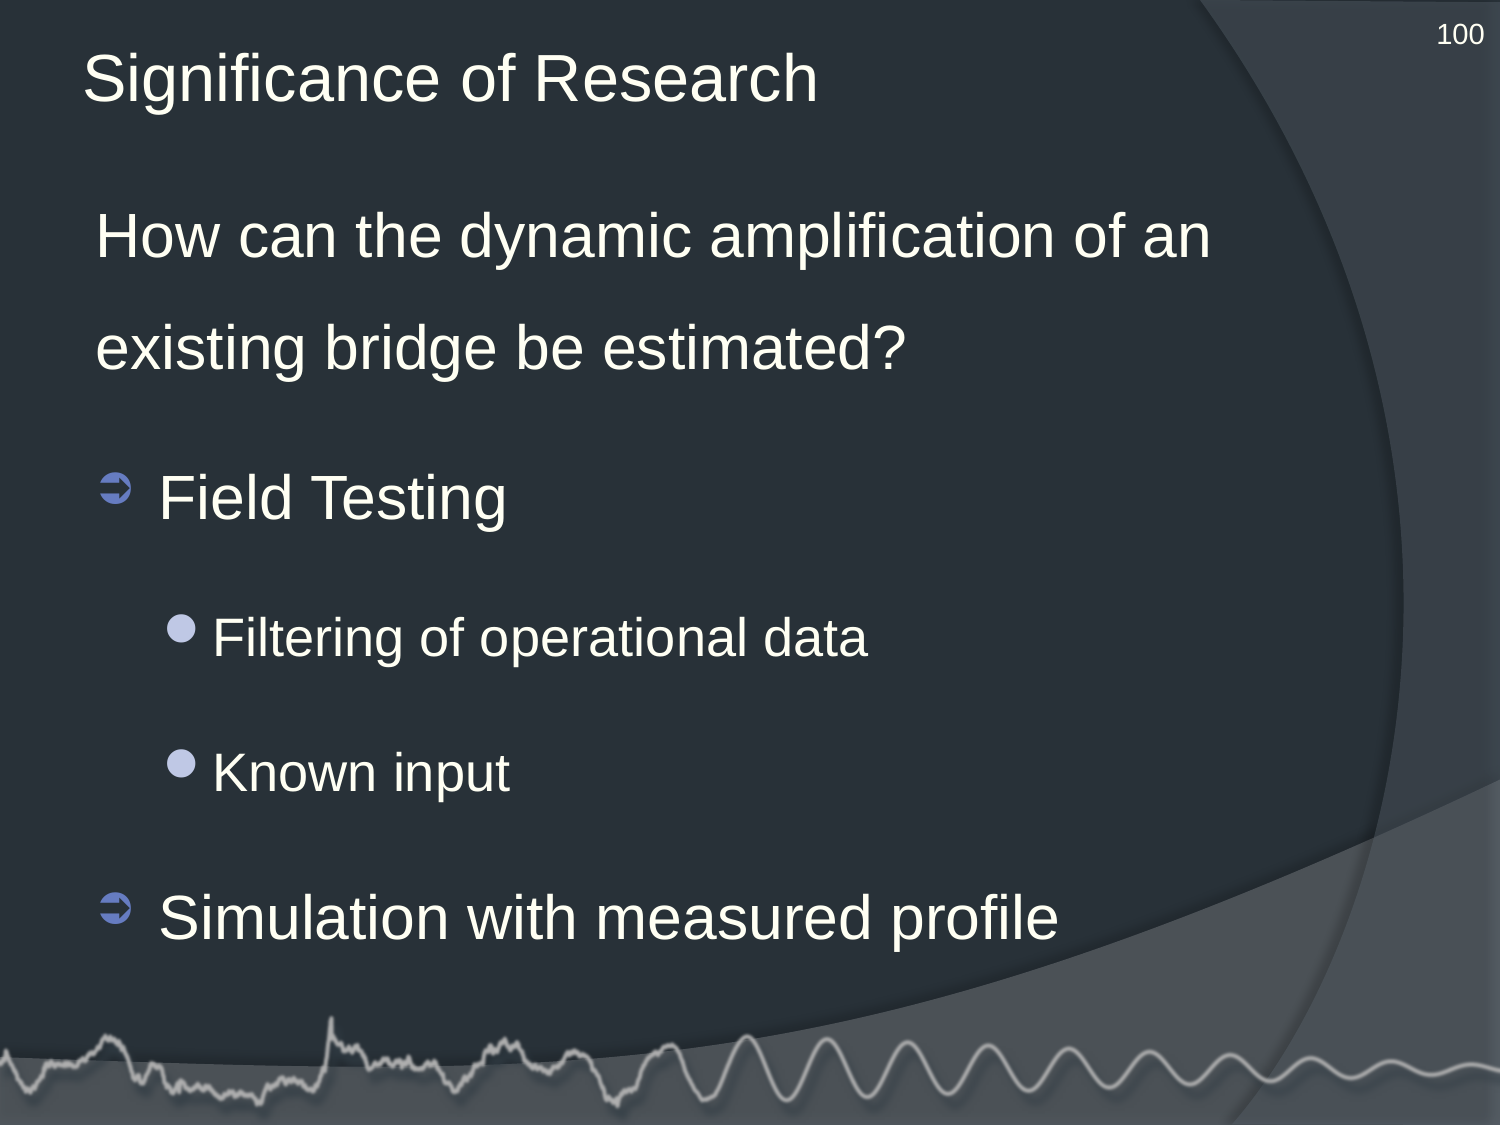

100
# Significance of Research

How can the dynamic amplification of an existing bridge be estimated?
Field Testing
Filtering of operational data
Known input
Simulation with measured profile